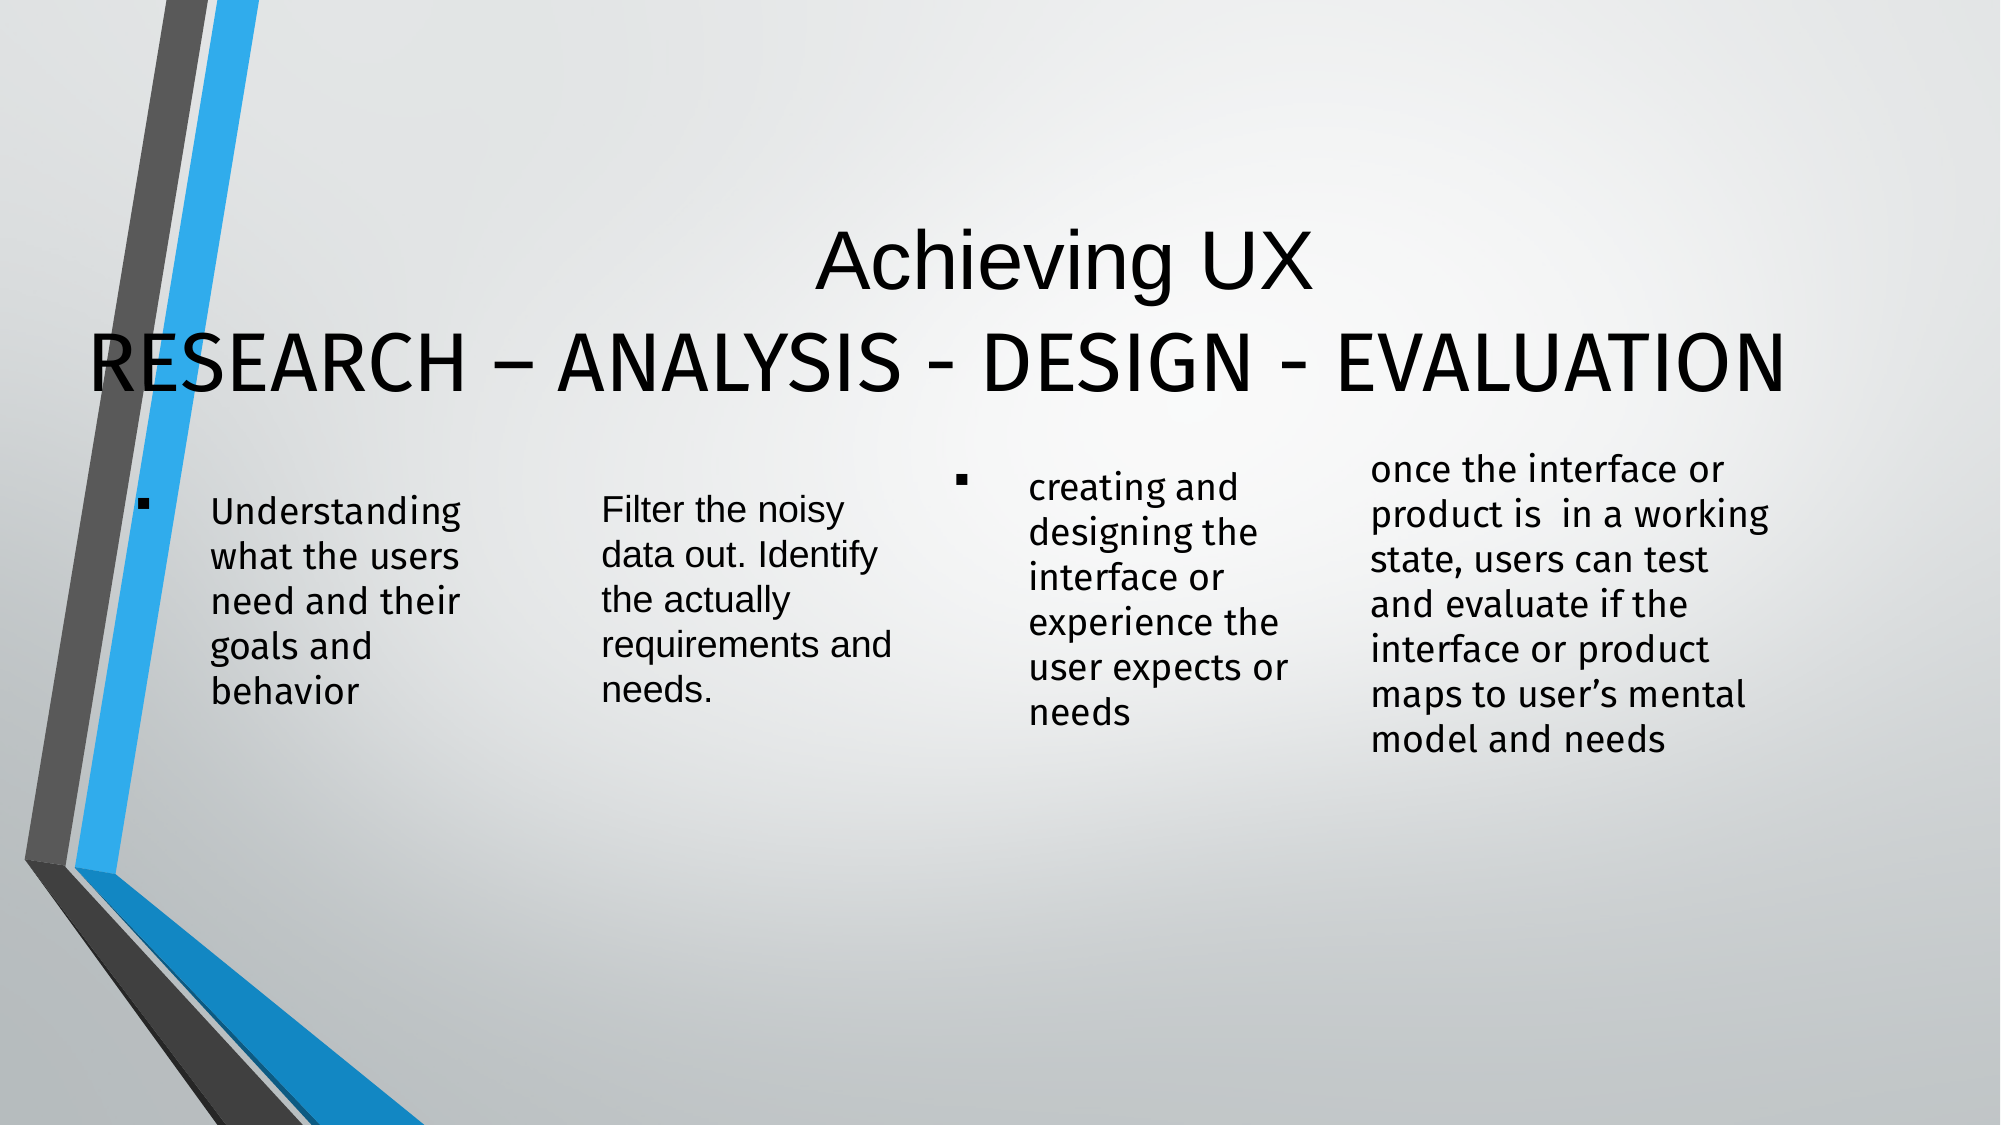

# Achieving UX
RESEARCH – ANALYSIS - DESIGN - EVALUATION

once the interface or product is  in a working state, users can test and evaluate if the interface or product maps to user’s mental model and needs
creating and designing the interface or experience the user expects or needs
Filter the noisy data out. Identify the actually requirements and needs.
Understanding what the users need and their goals and behavior